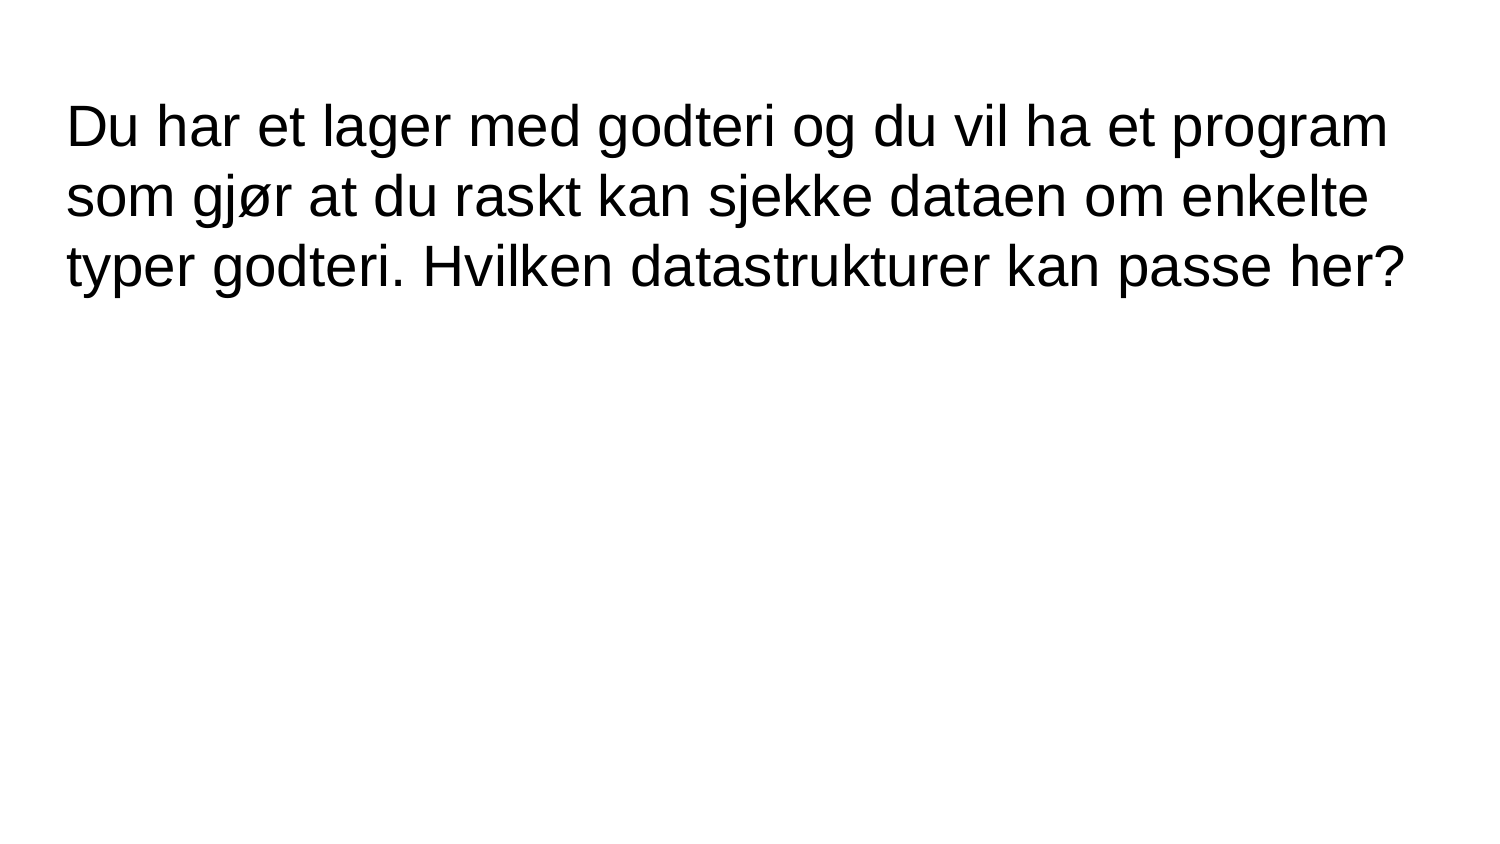

# Du har et lager med godteri og du vil ha et program som gjør at du raskt kan sjekke dataen om enkelte typer godteri. Hvilken datastrukturer kan passe her?